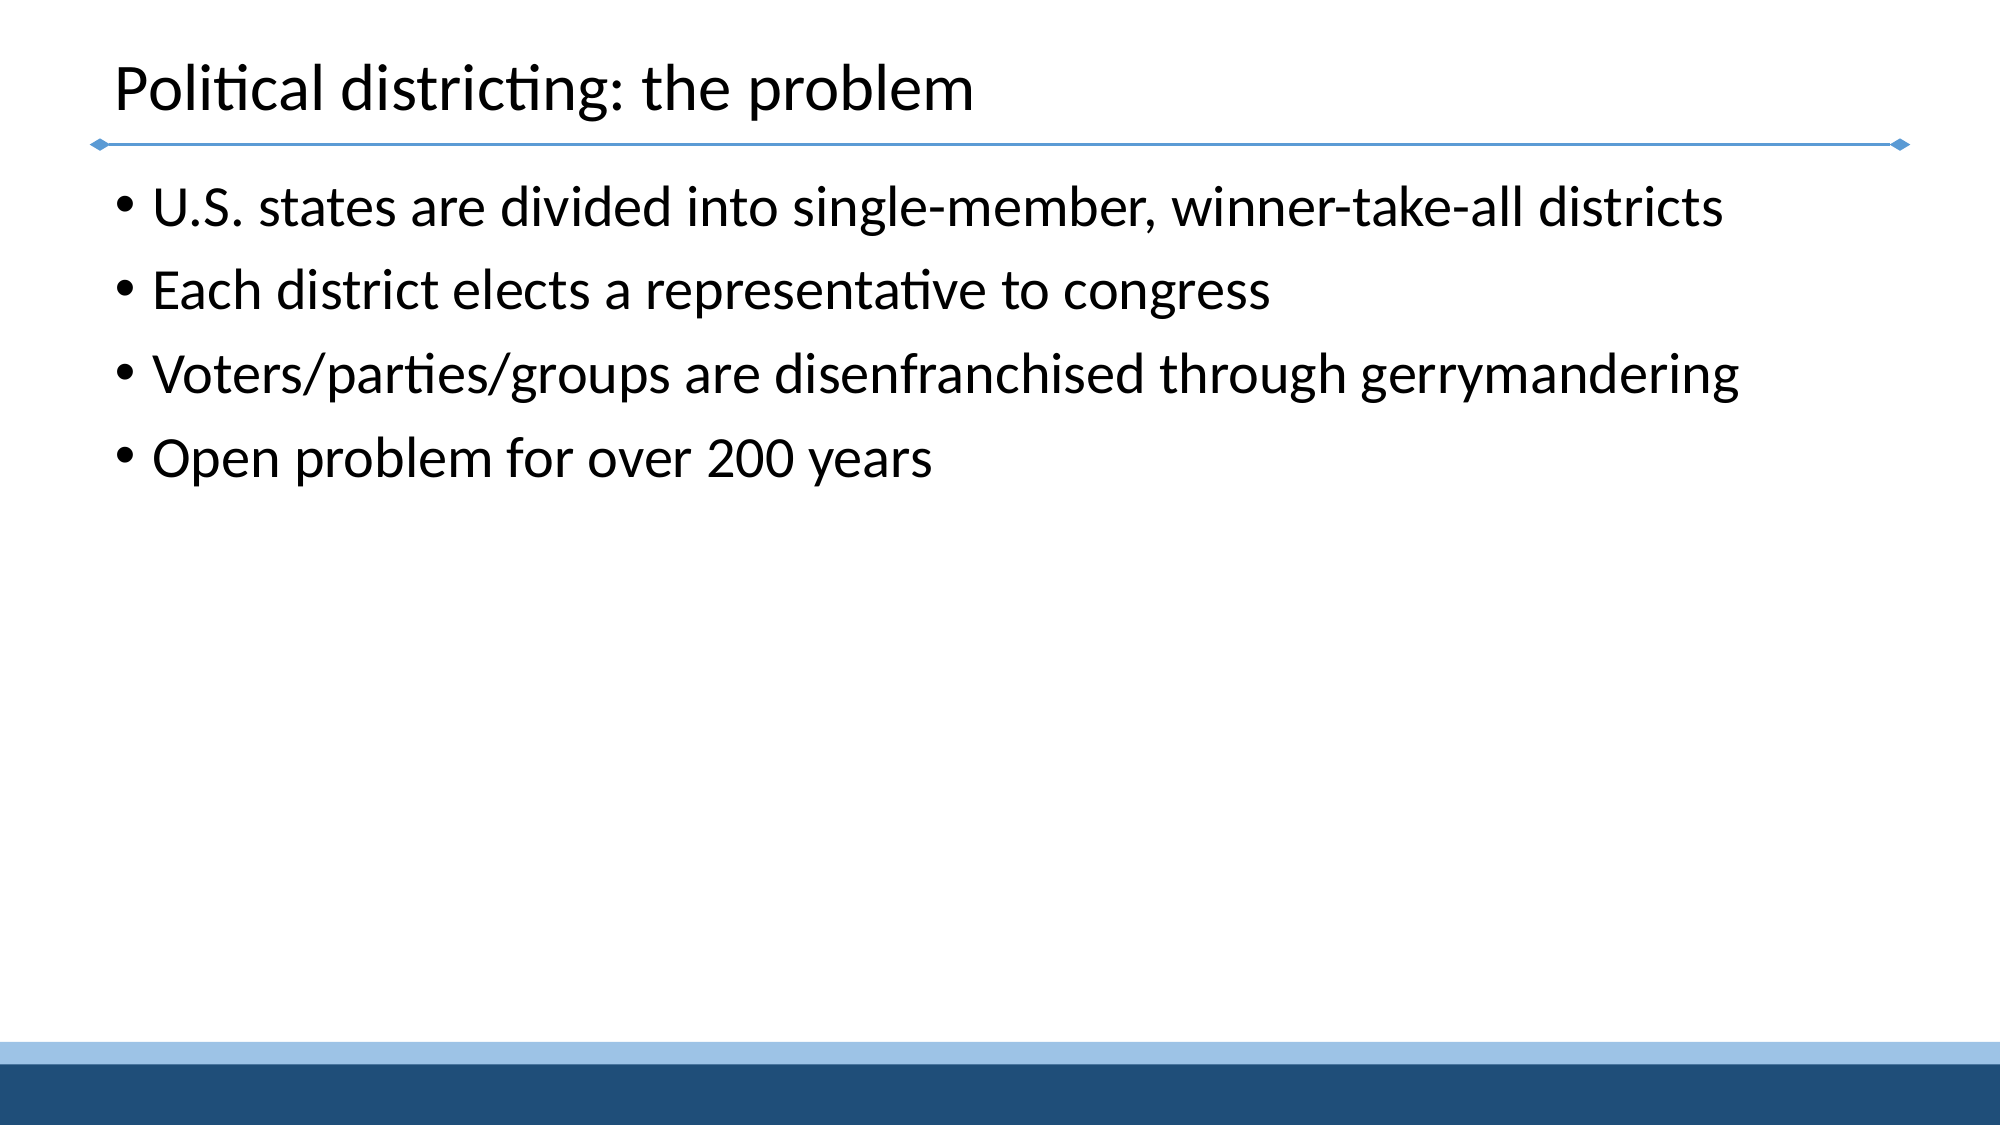

# Political districting: the problem
U.S. states are divided into single-member, winner-take-all districts
Each district elects a representative to congress
Voters/parties/groups are disenfranchised through gerrymandering
Open problem for over 200 years